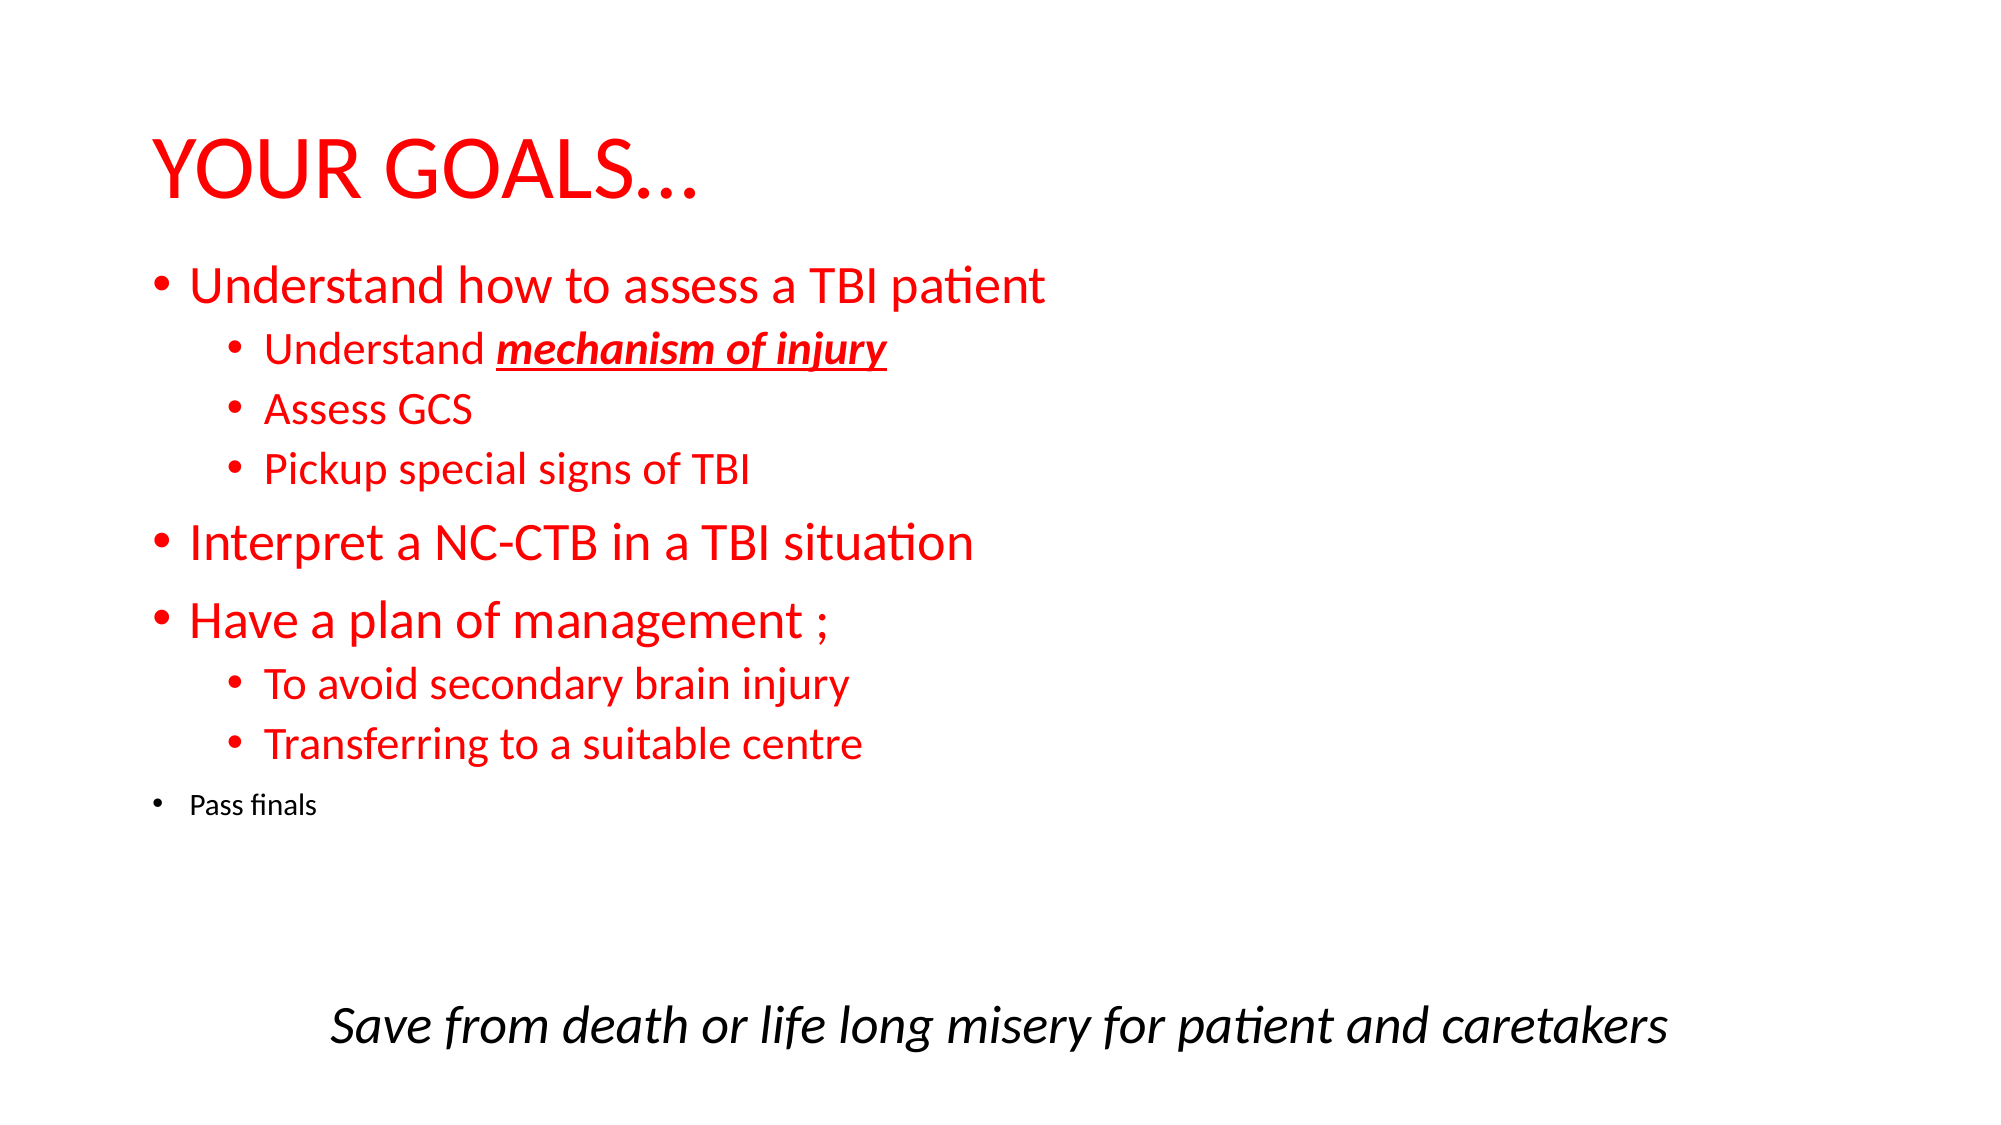

# YOUR GOALS…
Understand how to assess a TBI patient
Understand mechanism of injury
Assess GCS
Pickup special signs of TBI
Interpret a NC-CTB in a TBI situation
Have a plan of management ;
To avoid secondary brain injury
Transferring to a suitable centre
Pass finals

Save from death or life long misery for patient and caretakers